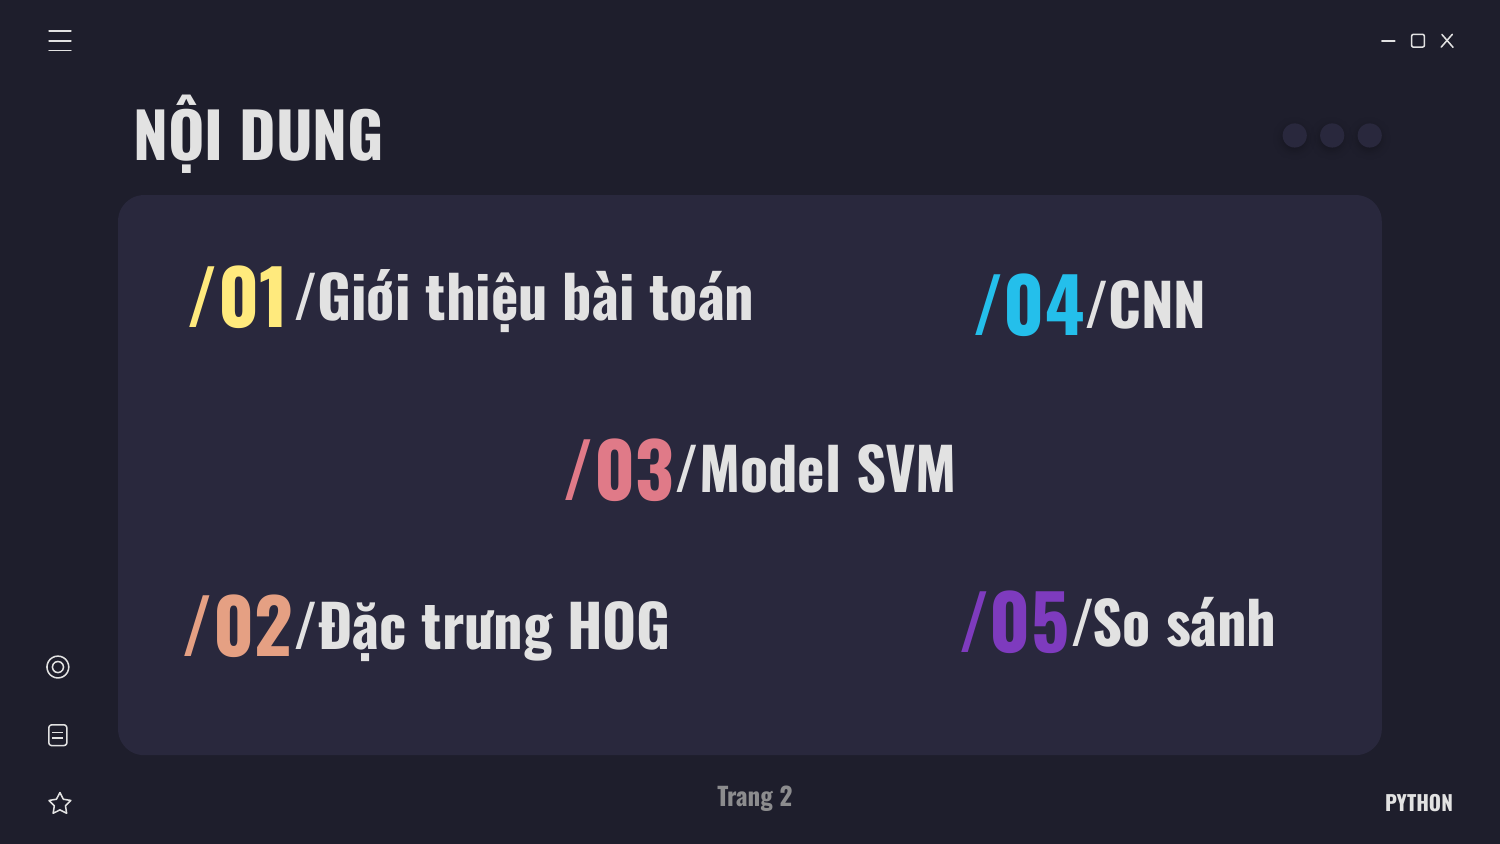

NỘI DUNG

/01
# /Giới thiệu bài toán
/04
/CNN
/Model SVM
/03
/05
/So sánh
/Đặc trưng HOG
/02

Trang 2
PYTHON